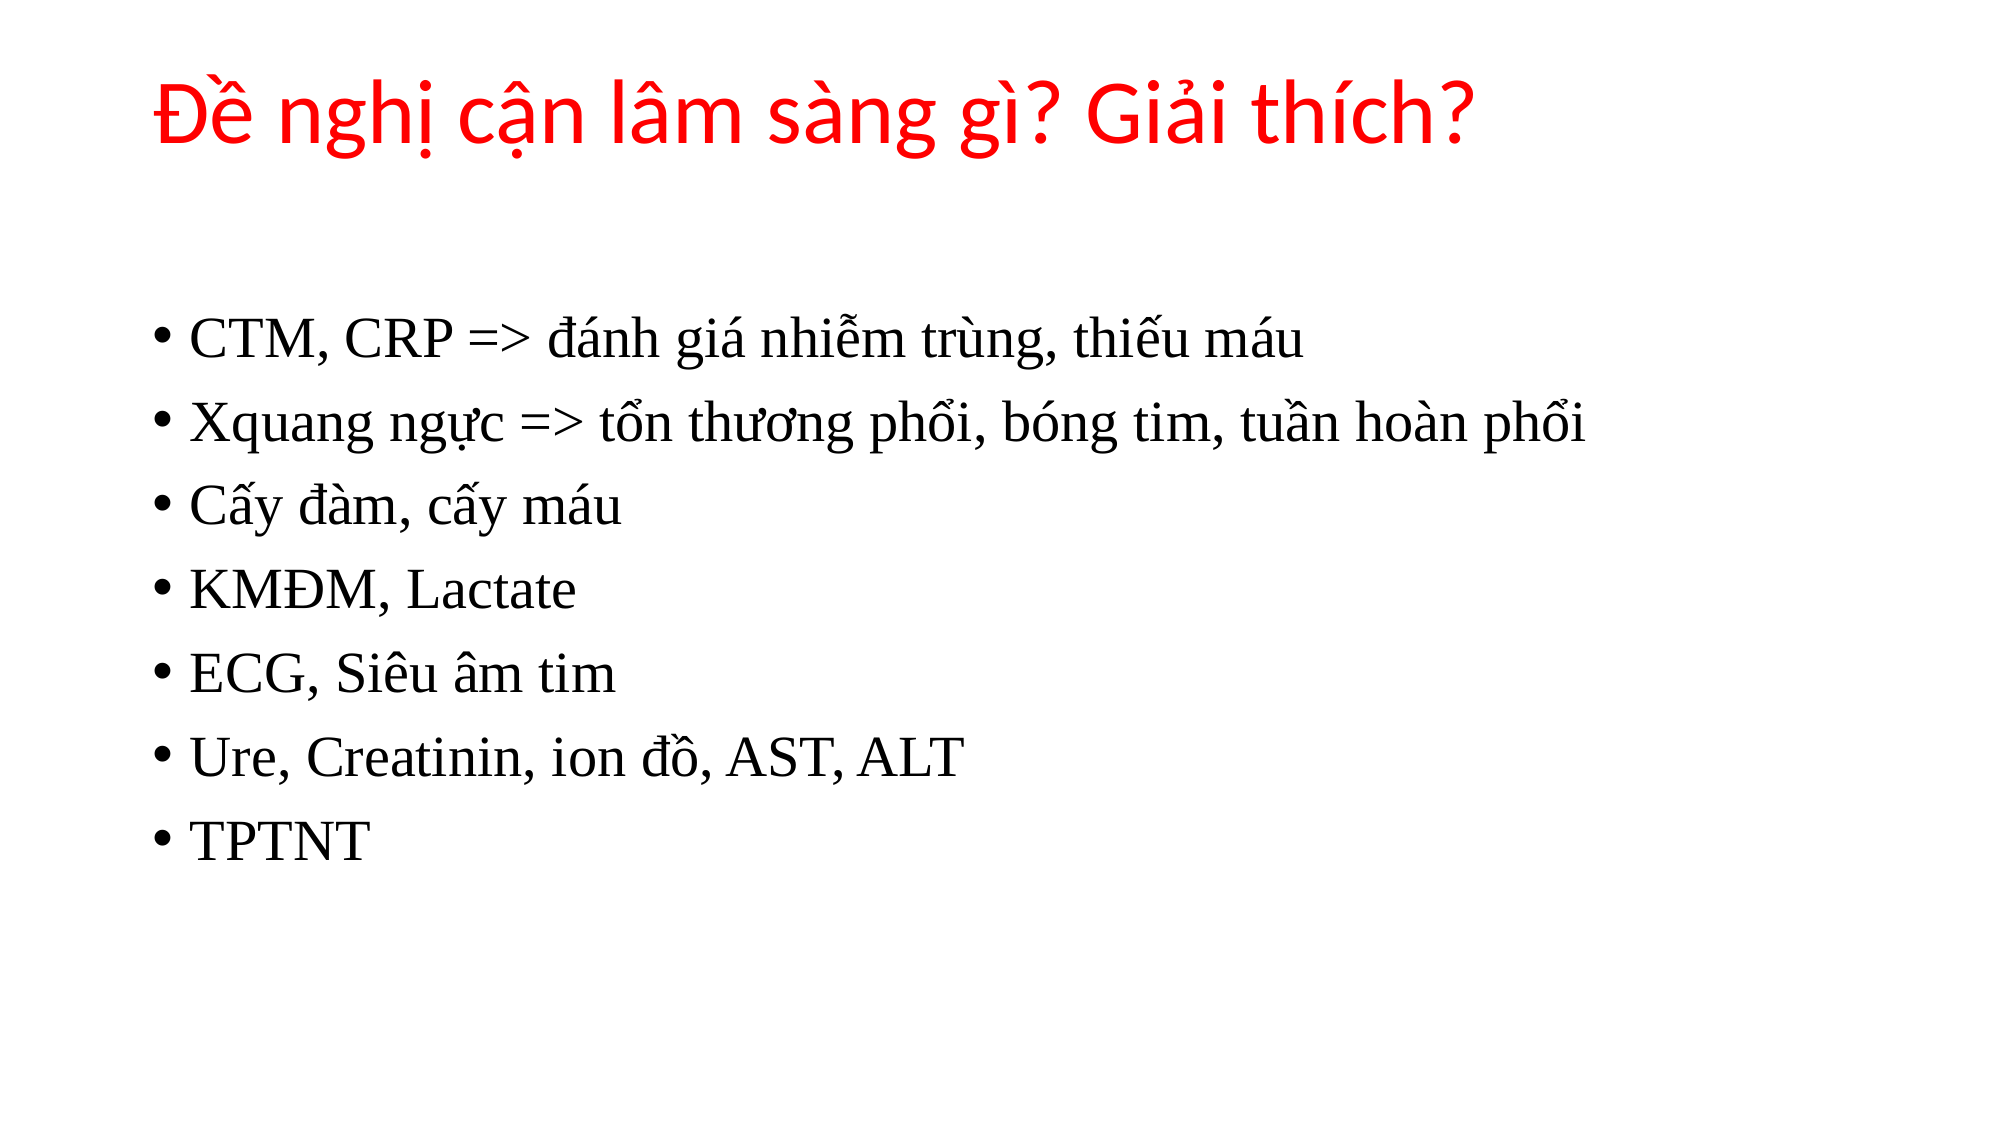

# Đề nghị cận lâm sàng gì? Giải thích?
CTM, CRP => đánh giá nhiễm trùng, thiếu máu
Xquang ngực => tổn thương phổi, bóng tim, tuần hoàn phổi
Cấy đàm, cấy máu
KMĐM, Lactate
ECG, Siêu âm tim
Ure, Creatinin, ion đồ, AST, ALT
TPTNT